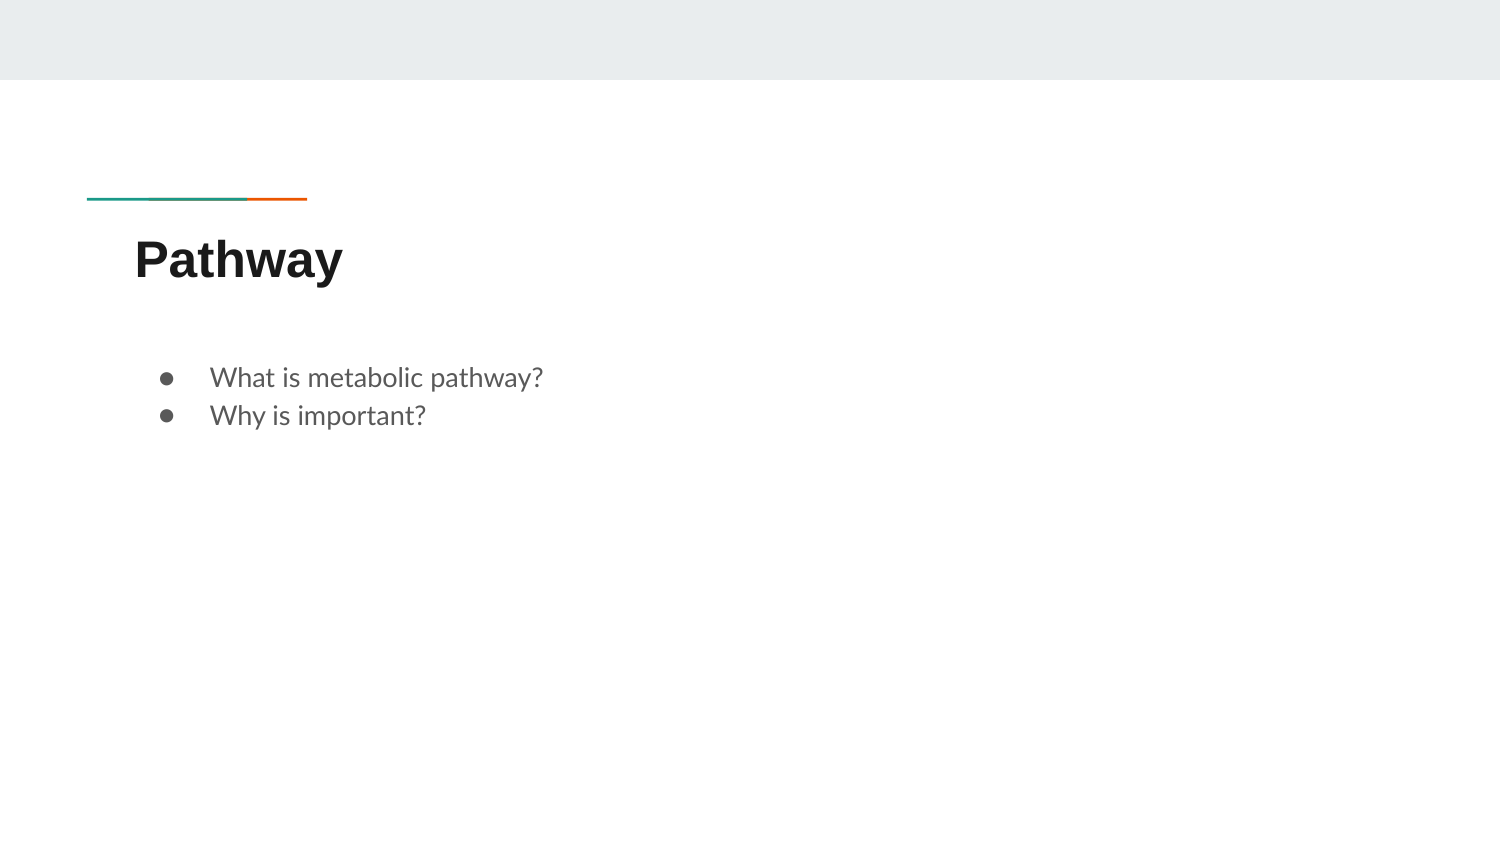

# Pathway
What is metabolic pathway?
Why is important?